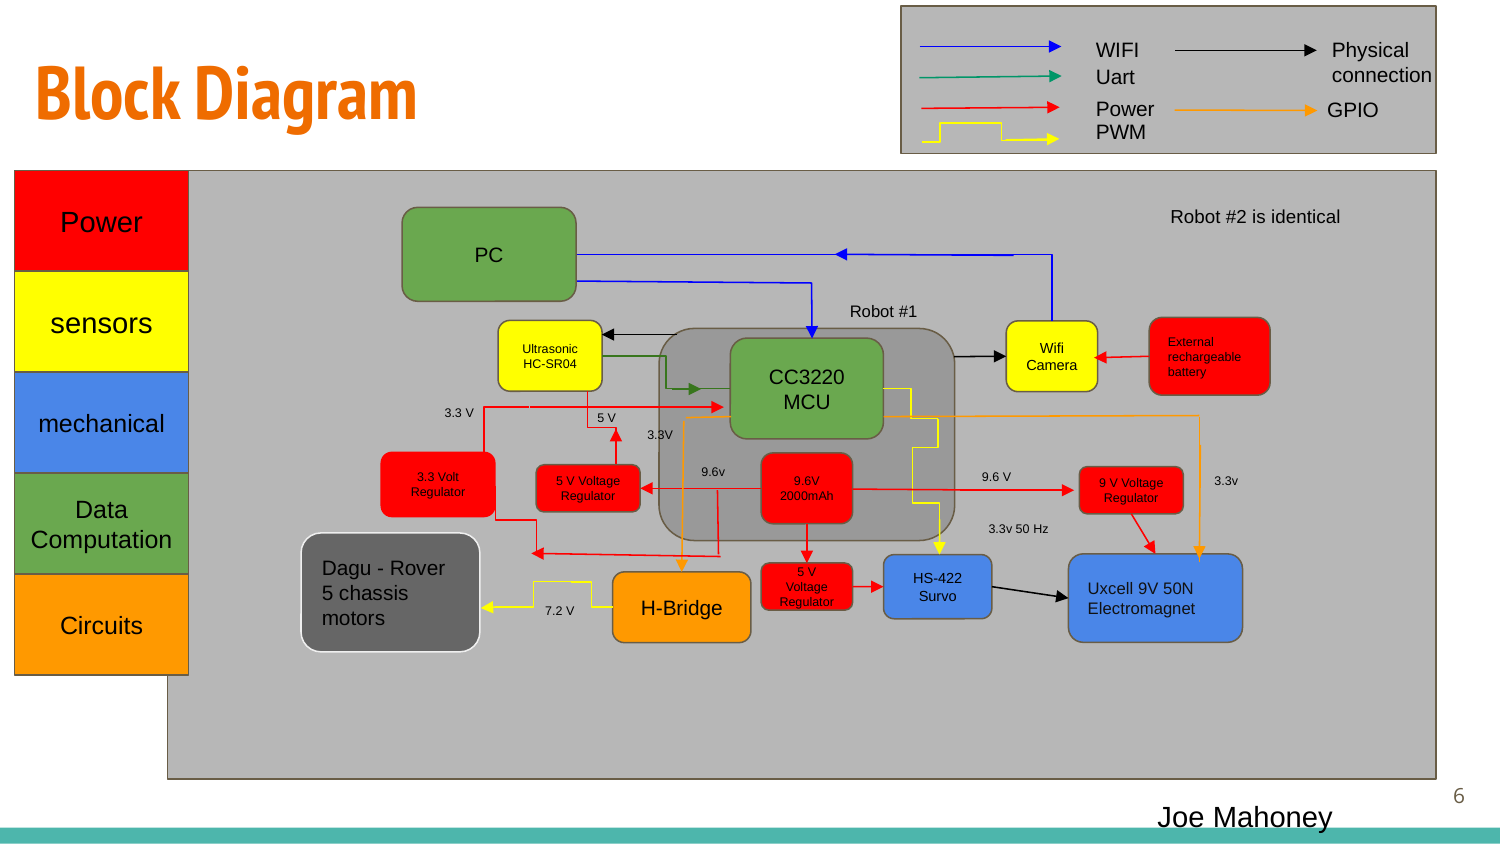

WIFI
Physical connection
# Block Diagram
Uart
GPIO
Power
PWM

Power
Robot #2 is identical
PC

sensors
Robot #1
External rechargeable battery
Ultrasonic
HC-SR04
Wifi Camera

CC3220
MCU
mechanical
5 V
3.3 V
3.3V
9.6v
3.3 Volt
Regulator
9.6V
2000mAh
3.3v
9.6 V
5 V Voltage
Regulator
9 V Voltage
Regulator
Data Computation
3.3v 50 Hz
Dagu - Rover 5 chassis motors
Uxcell 9V 50N
Electromagnet
HS-422
Survo
5 V Voltage
Regulator
H-Bridge
Circuits
7.2 V
6
Joe Mahoney